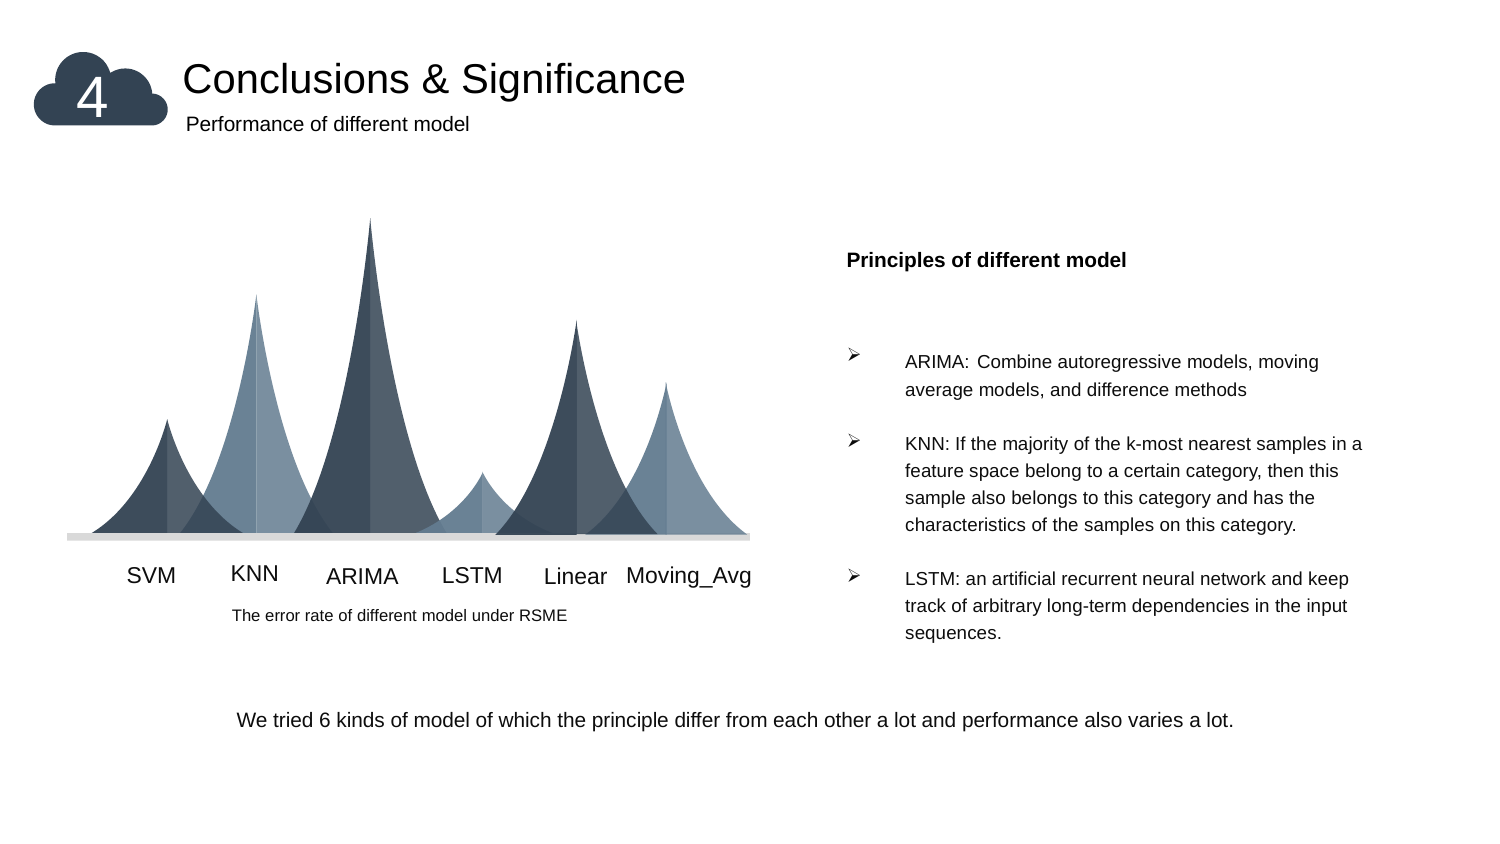

Conclusions & Significance
Performance of different model
4

KNN
LSTM
Moving_Avg
ARIMA
Principles of different model

ARIMA: Combine autoregressive models, moving average models, and difference methods

KNN: If the majority of the k-most nearest samples in a feature space belong to a certain category, then this sample also belongs to this category and has the characteristics of the samples on this category.

LSTM: an artificial recurrent neural network and keep track of arbitrary long-term dependencies in the input sequences.

SVM
Linear
The error rate of different model under RSME
We tried 6 kinds of model of which the principle differ from each other a lot and performance also varies a lot.